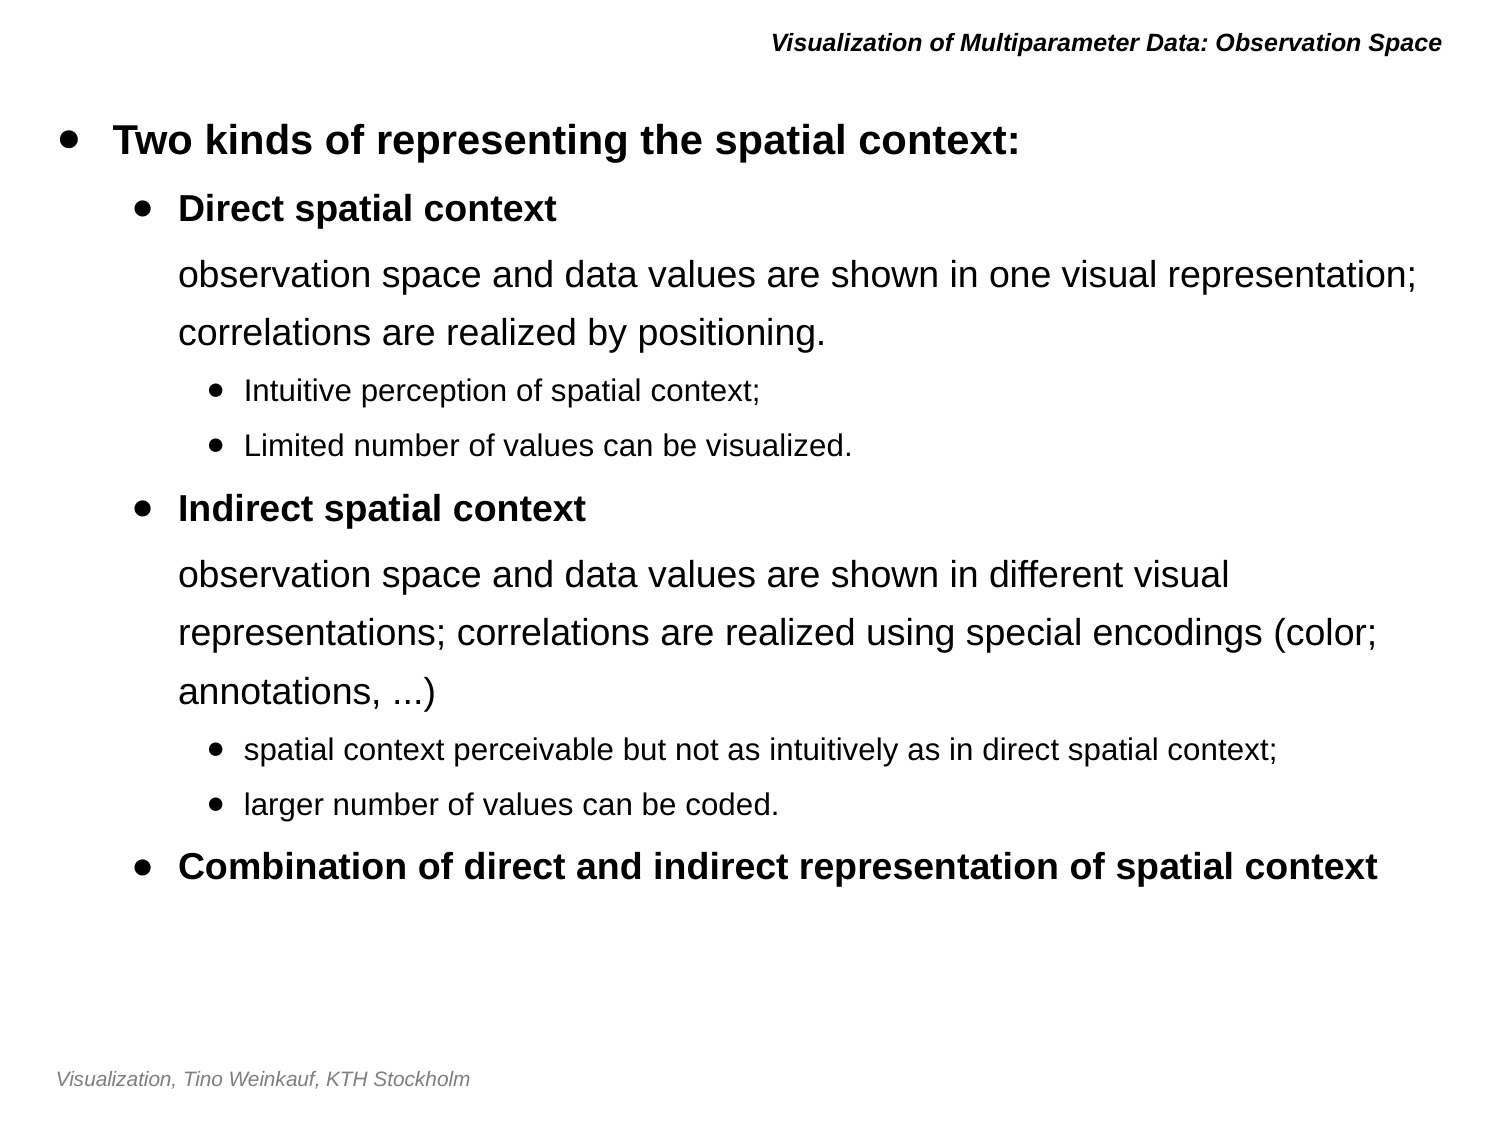

# Visualization of Multiparameter Data: Observation Space
Two kinds of representing the spatial context:
Direct spatial context
	observation space and data values are shown in one visual representation; correlations are realized by positioning.
Intuitive perception of spatial context;
Limited number of values can be visualized.
Indirect spatial context
	observation space and data values are shown in different visual representations; correlations are realized using special encodings (color; annotations, ...)
spatial context perceivable but not as intuitively as in direct spatial context;
larger number of values can be coded.
Combination of direct and indirect representation of spatial context